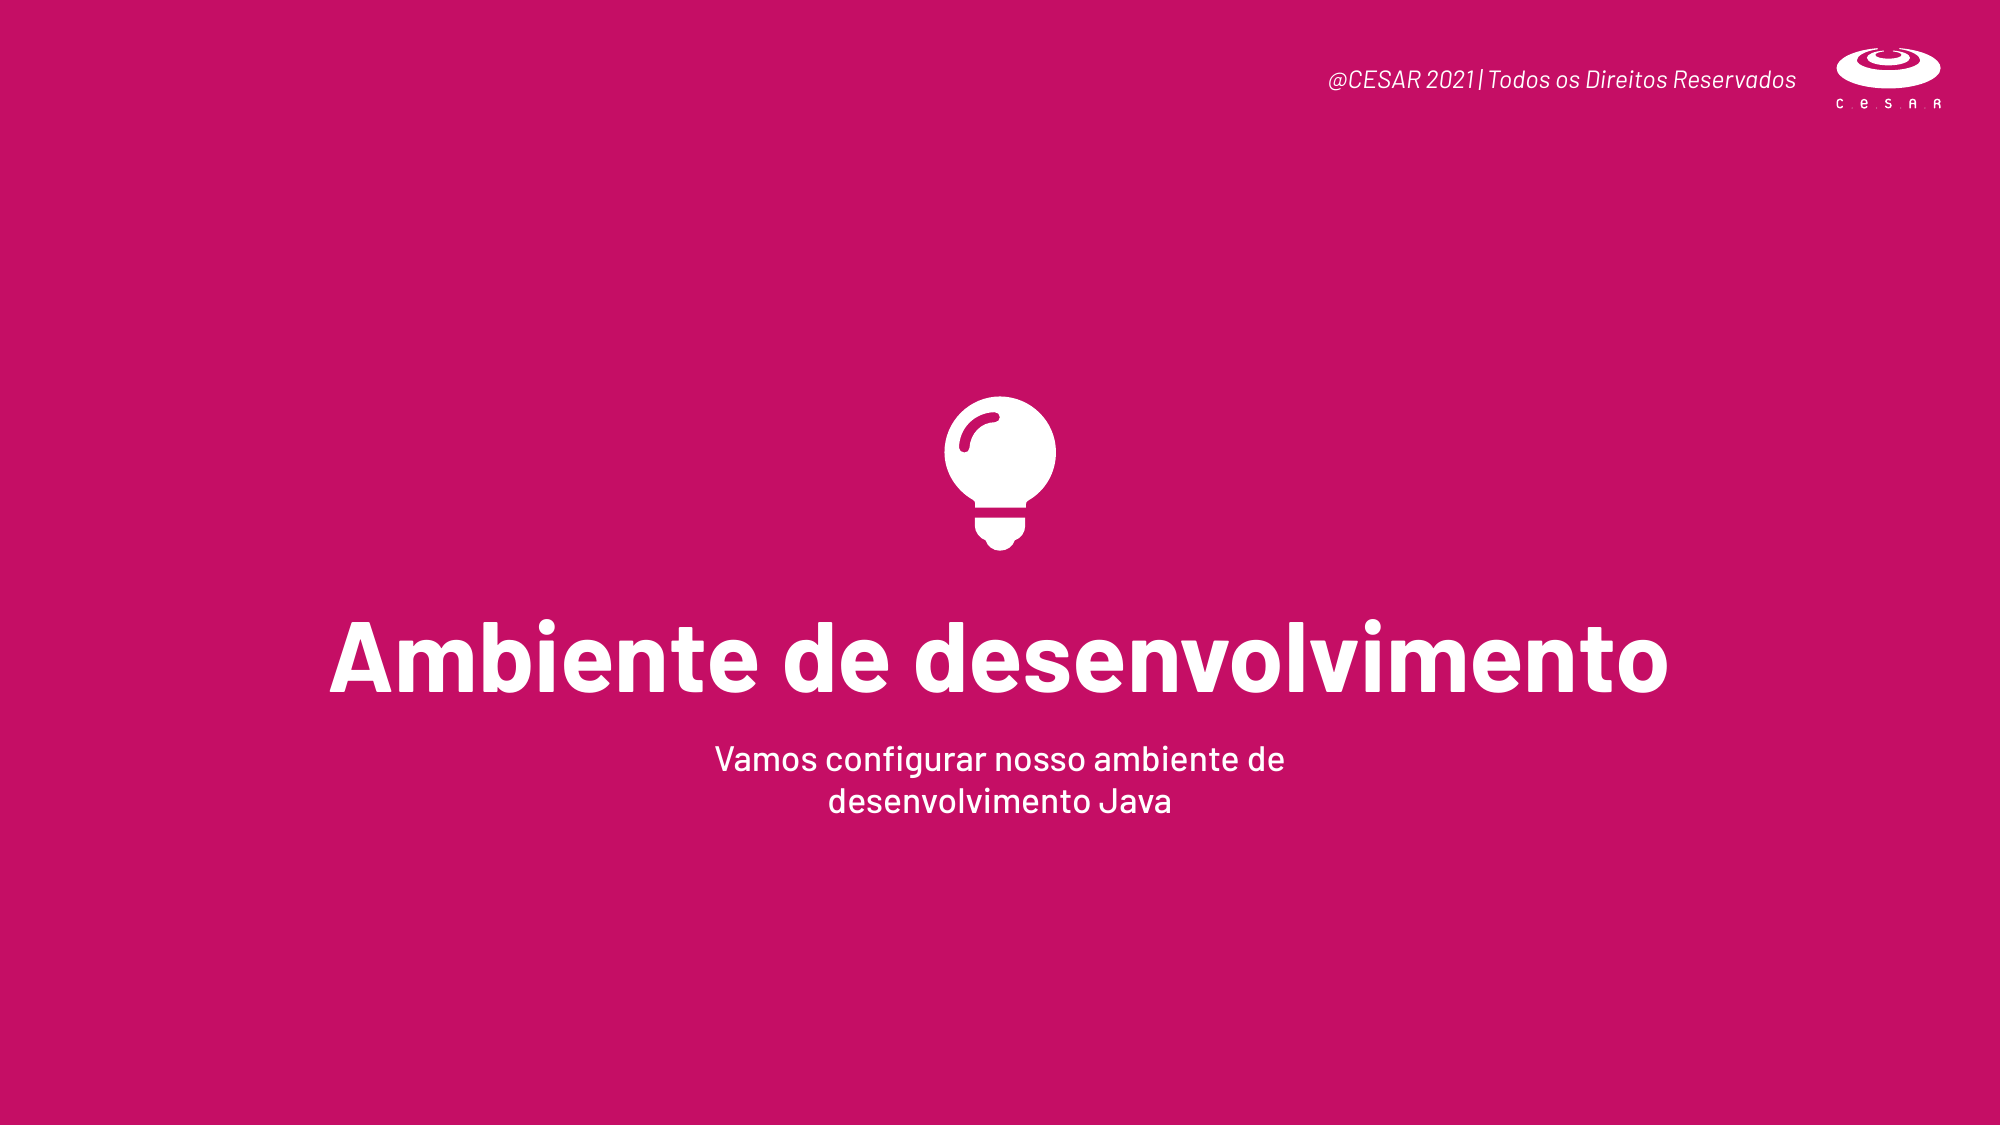

@CESAR 2021 | Todos os Direitos Reservados

Ambiente de desenvolvimento
Vamos configurar nosso ambiente de desenvolvimento Java